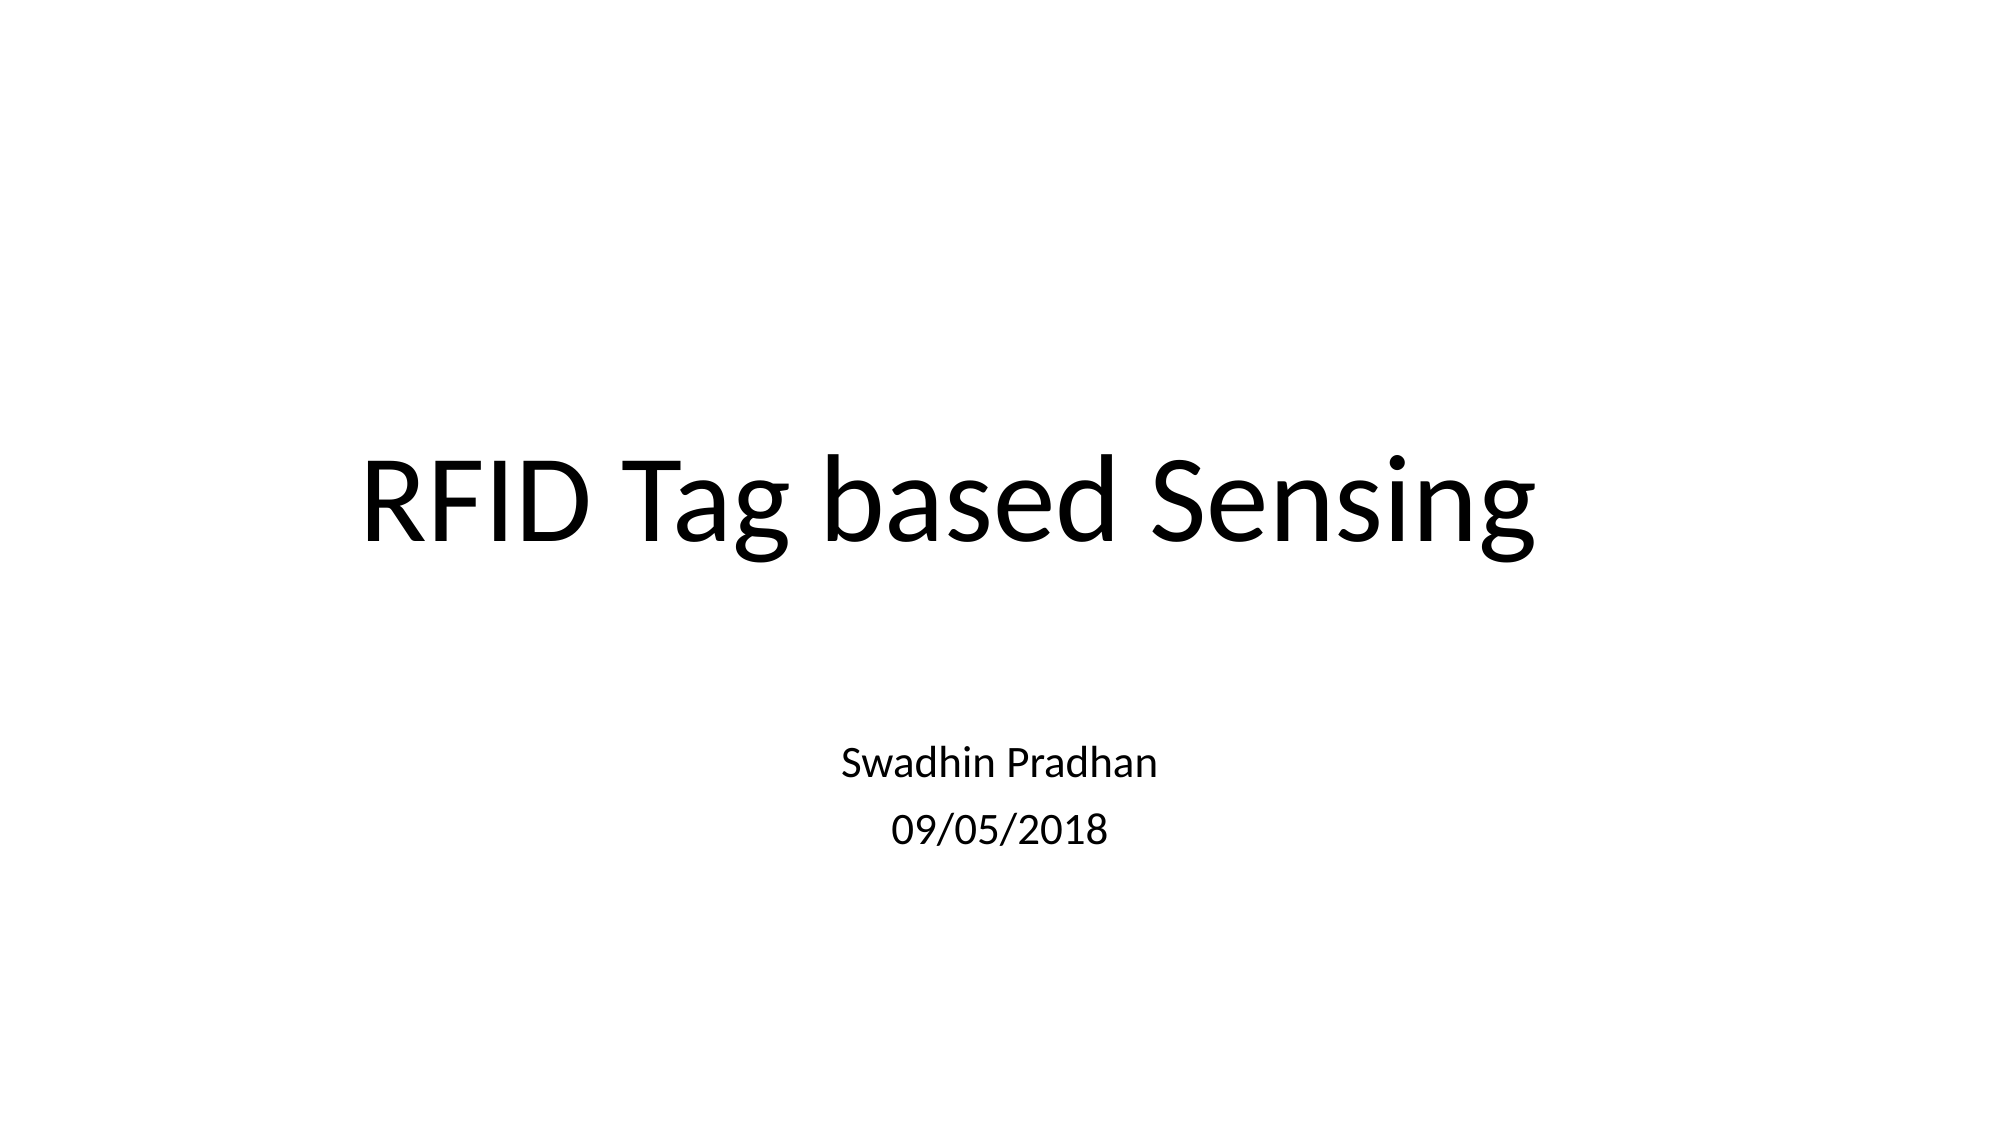

# RFID Tag based Sensing

Swadhin Pradhan
09/05/2018